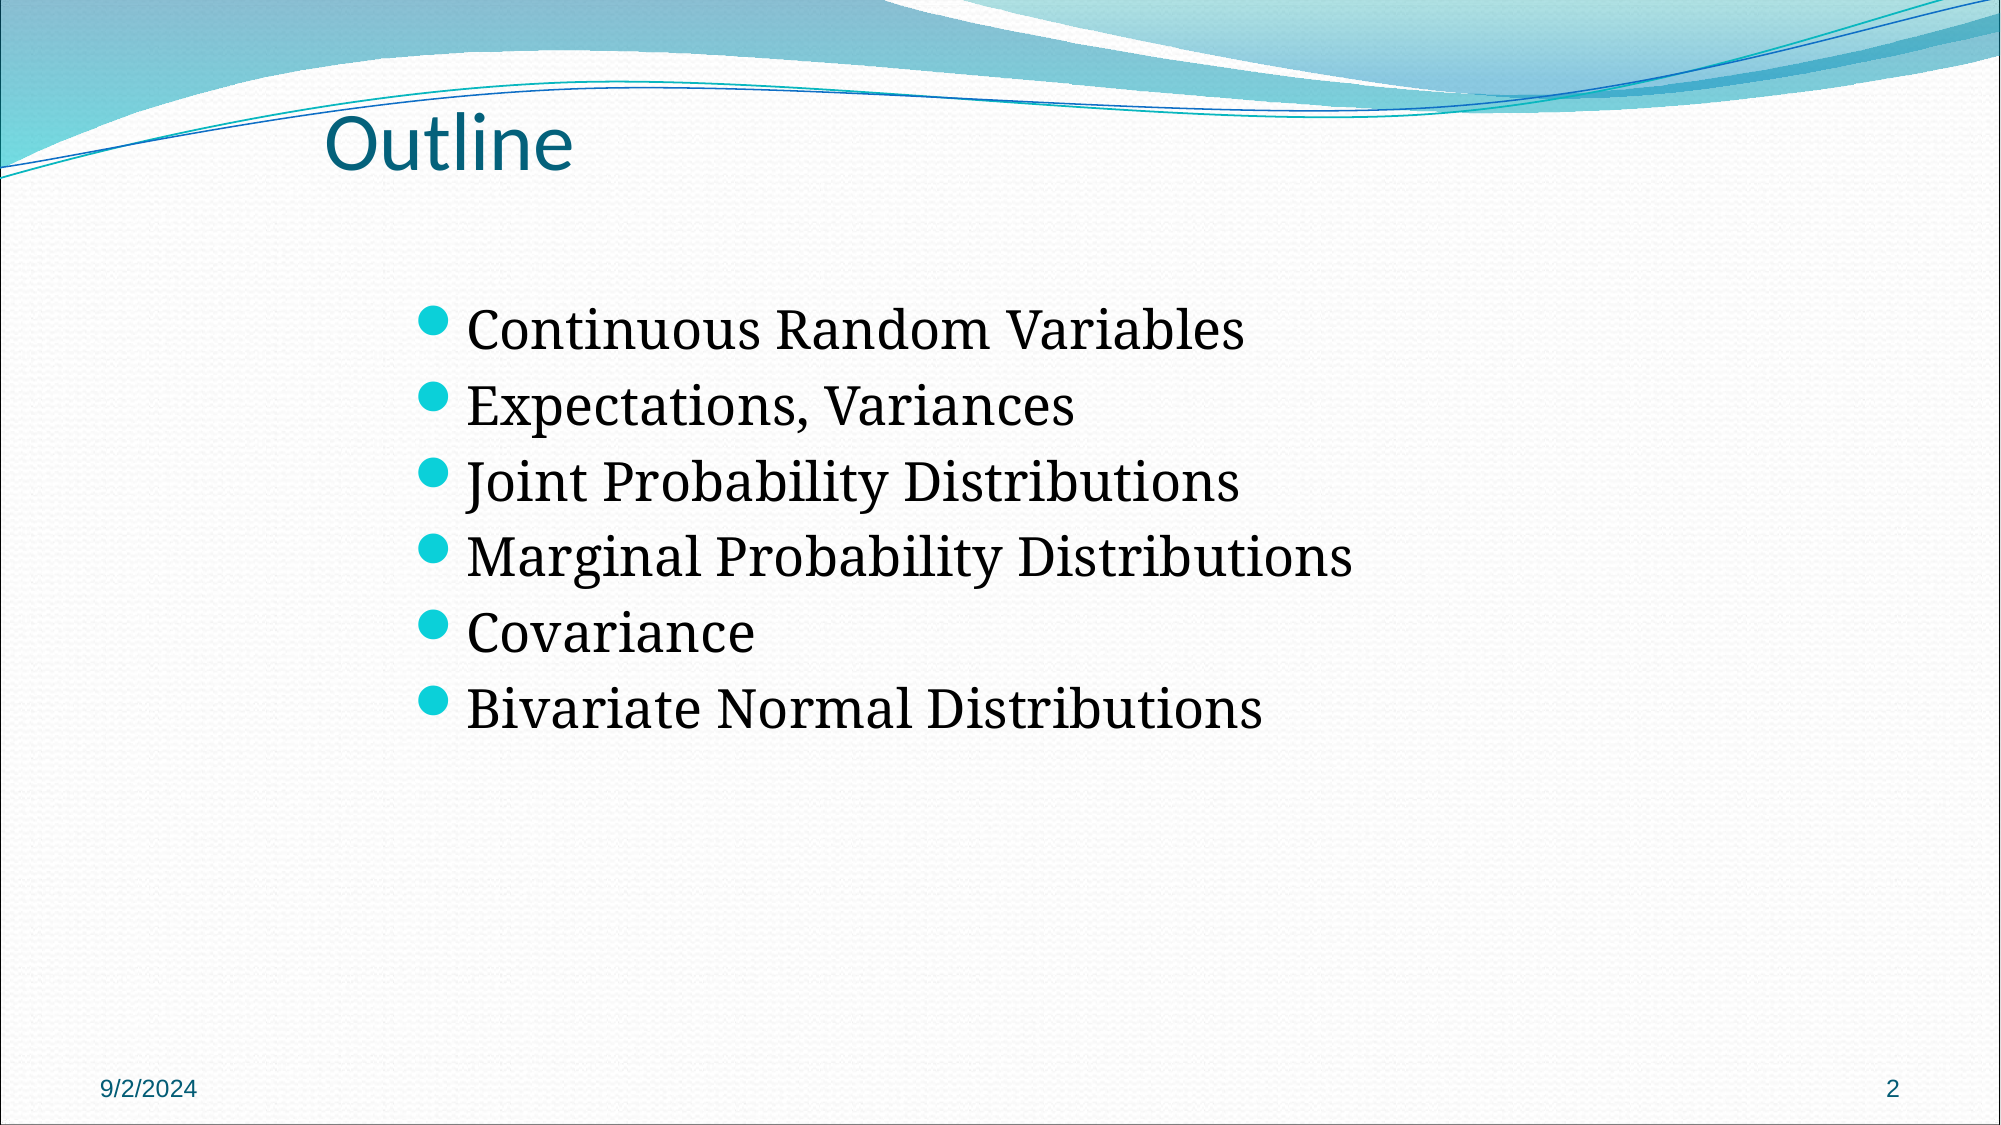

# Outline
Continuous Random Variables
Expectations, Variances
Joint Probability Distributions
Marginal Probability Distributions
Covariance
Bivariate Normal Distributions

9/2/2024
2